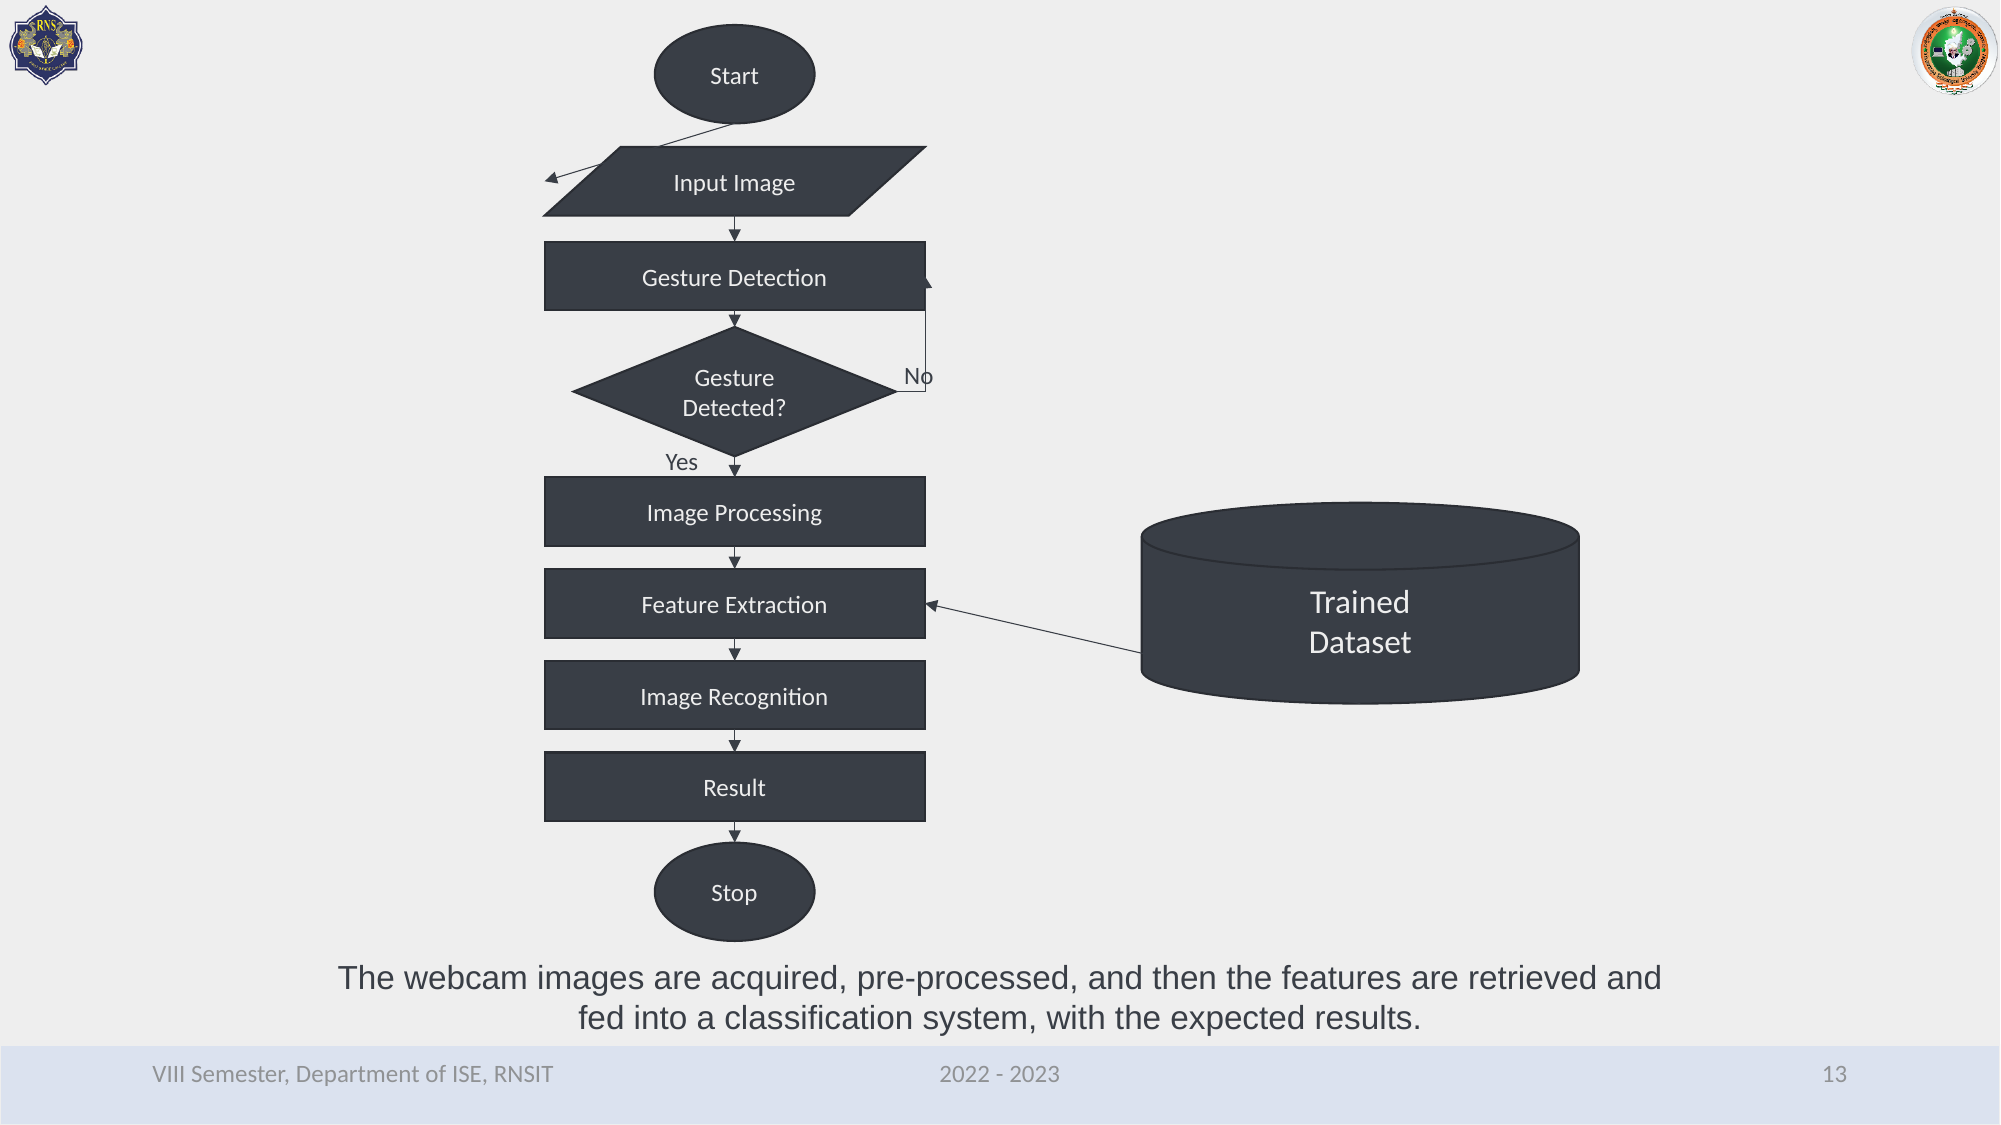

Start
Input Image
Gesture Detection

Gesture Detected?

No
Yes
Image Processing
Trained
Dataset
Feature Extraction
Image Recognition
Result
Stop
The webcam images are acquired, pre-processed, and then the features are retrieved and fed into a classification system, with the expected results.

VIII Semester, Department of ISE, RNSIT
2022 - 2023
13